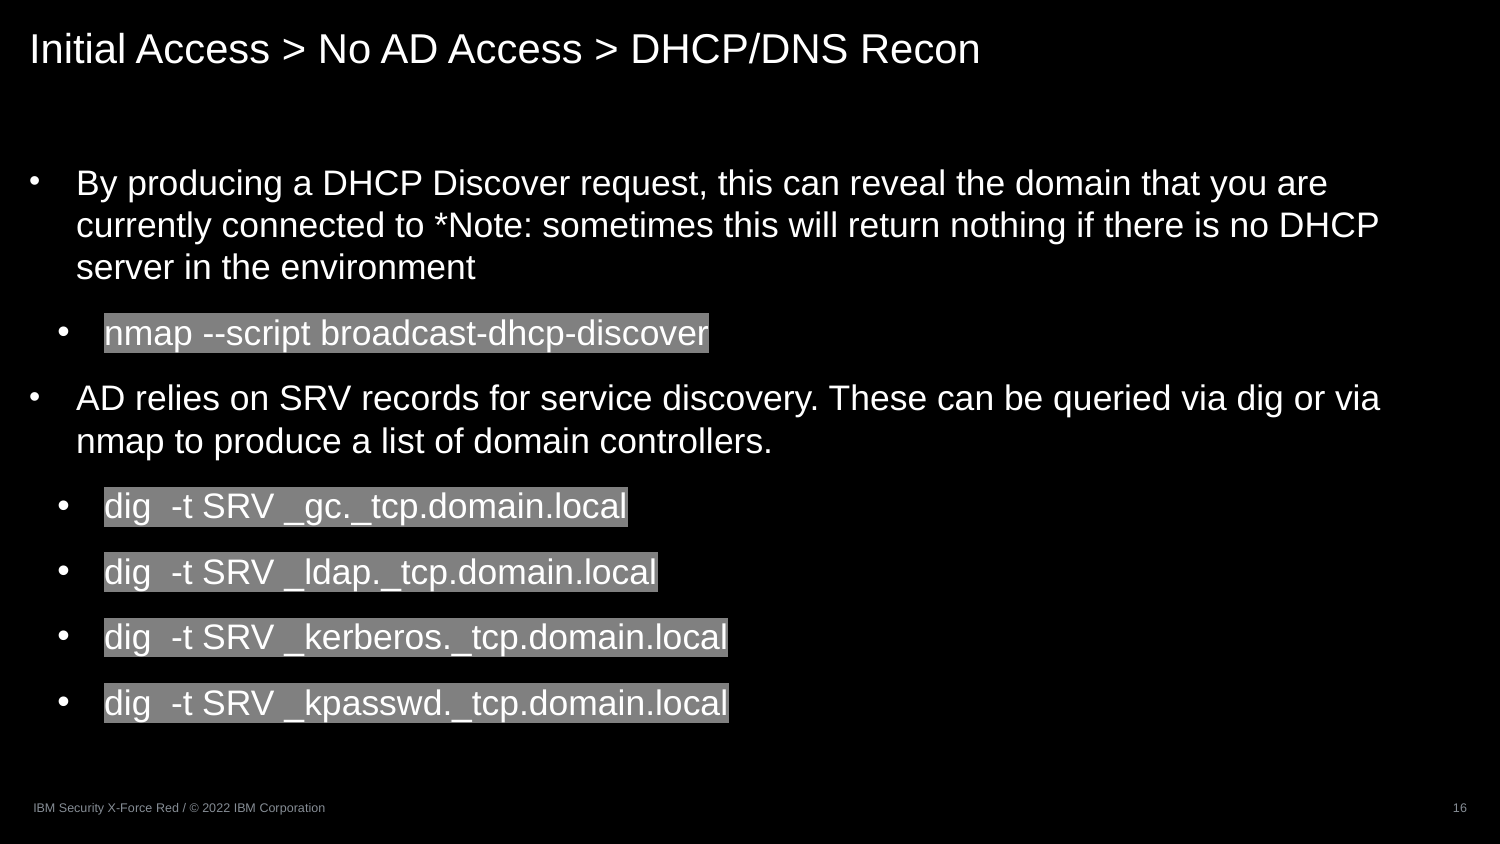

# Initial Access > No AD Access > DHCP/DNS Recon
By producing a DHCP Discover request, this can reveal the domain that you are currently connected to *Note: sometimes this will return nothing if there is no DHCP server in the environment
nmap --script broadcast-dhcp-discover
AD relies on SRV records for service discovery. These can be queried via dig or via nmap to produce a list of domain controllers.
dig  -t SRV _gc._tcp.domain.local
dig  -t SRV _ldap._tcp.domain.local
dig  -t SRV _kerberos._tcp.domain.local
dig  -t SRV _kpasswd._tcp.domain.local

IBM Security X-Force Red / © 2022 IBM Corporation
16